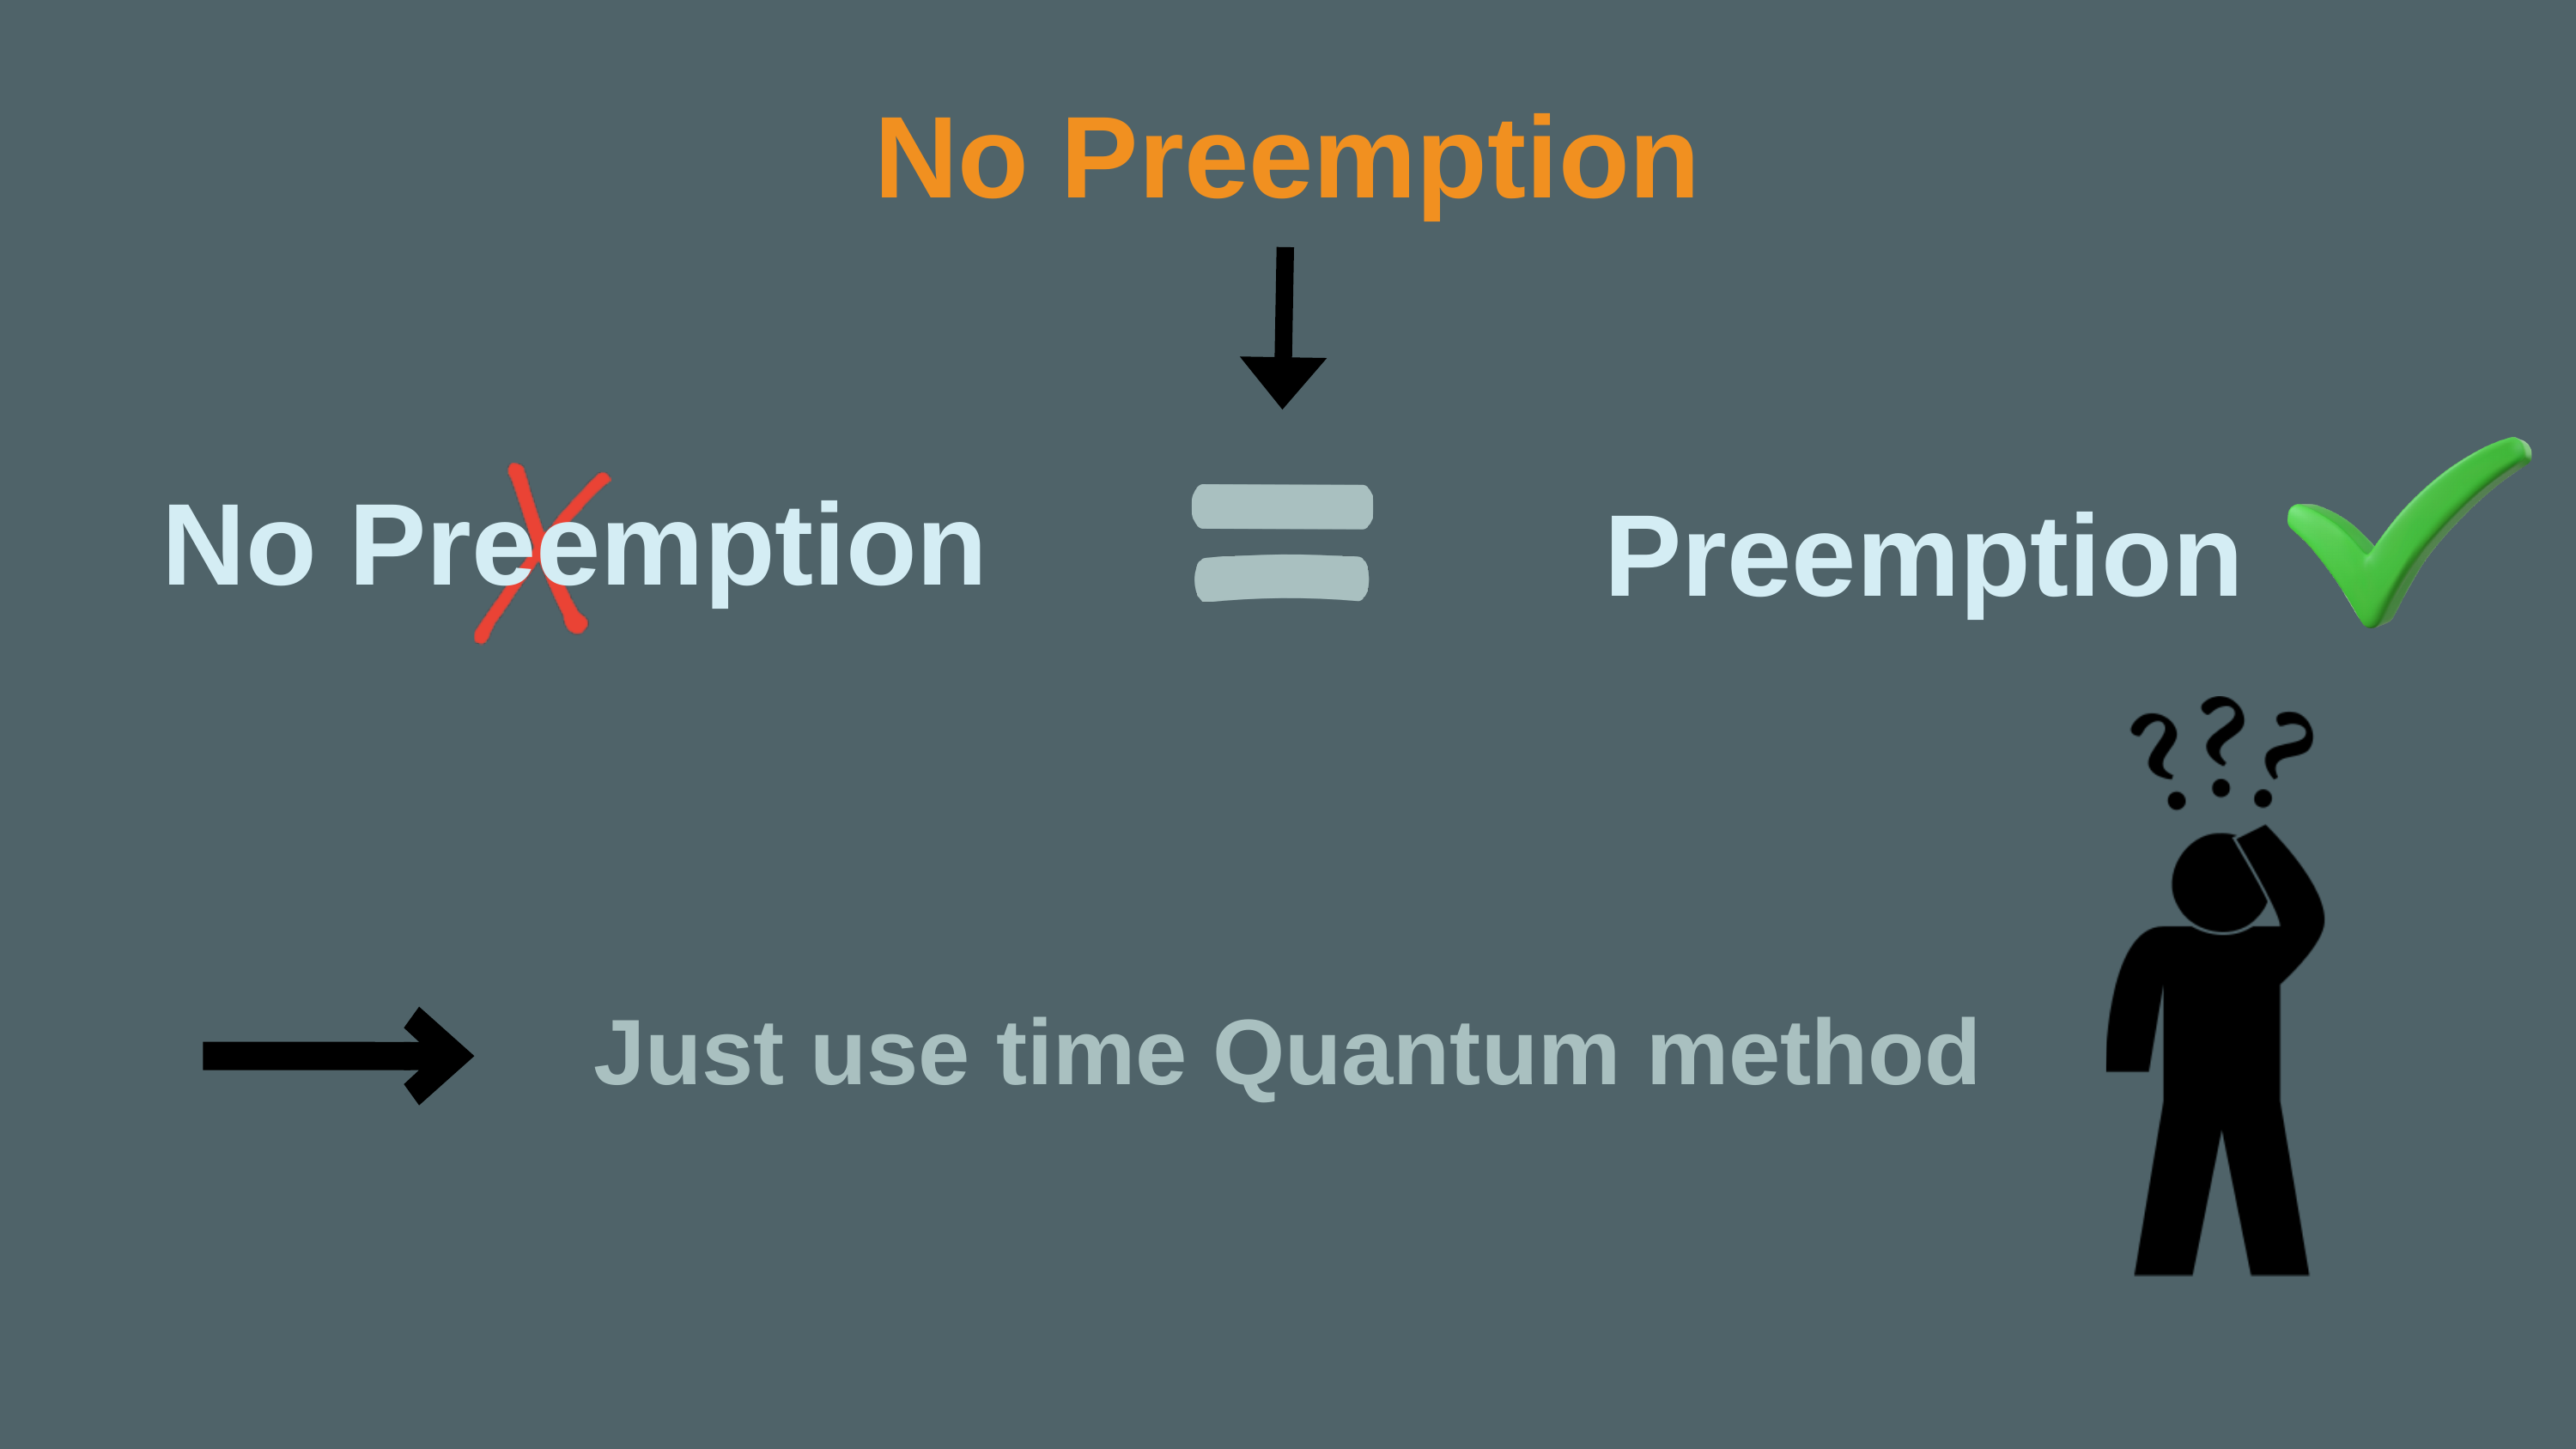

No Preemption

No Preemption
 Preemption

Just use time Quantum method